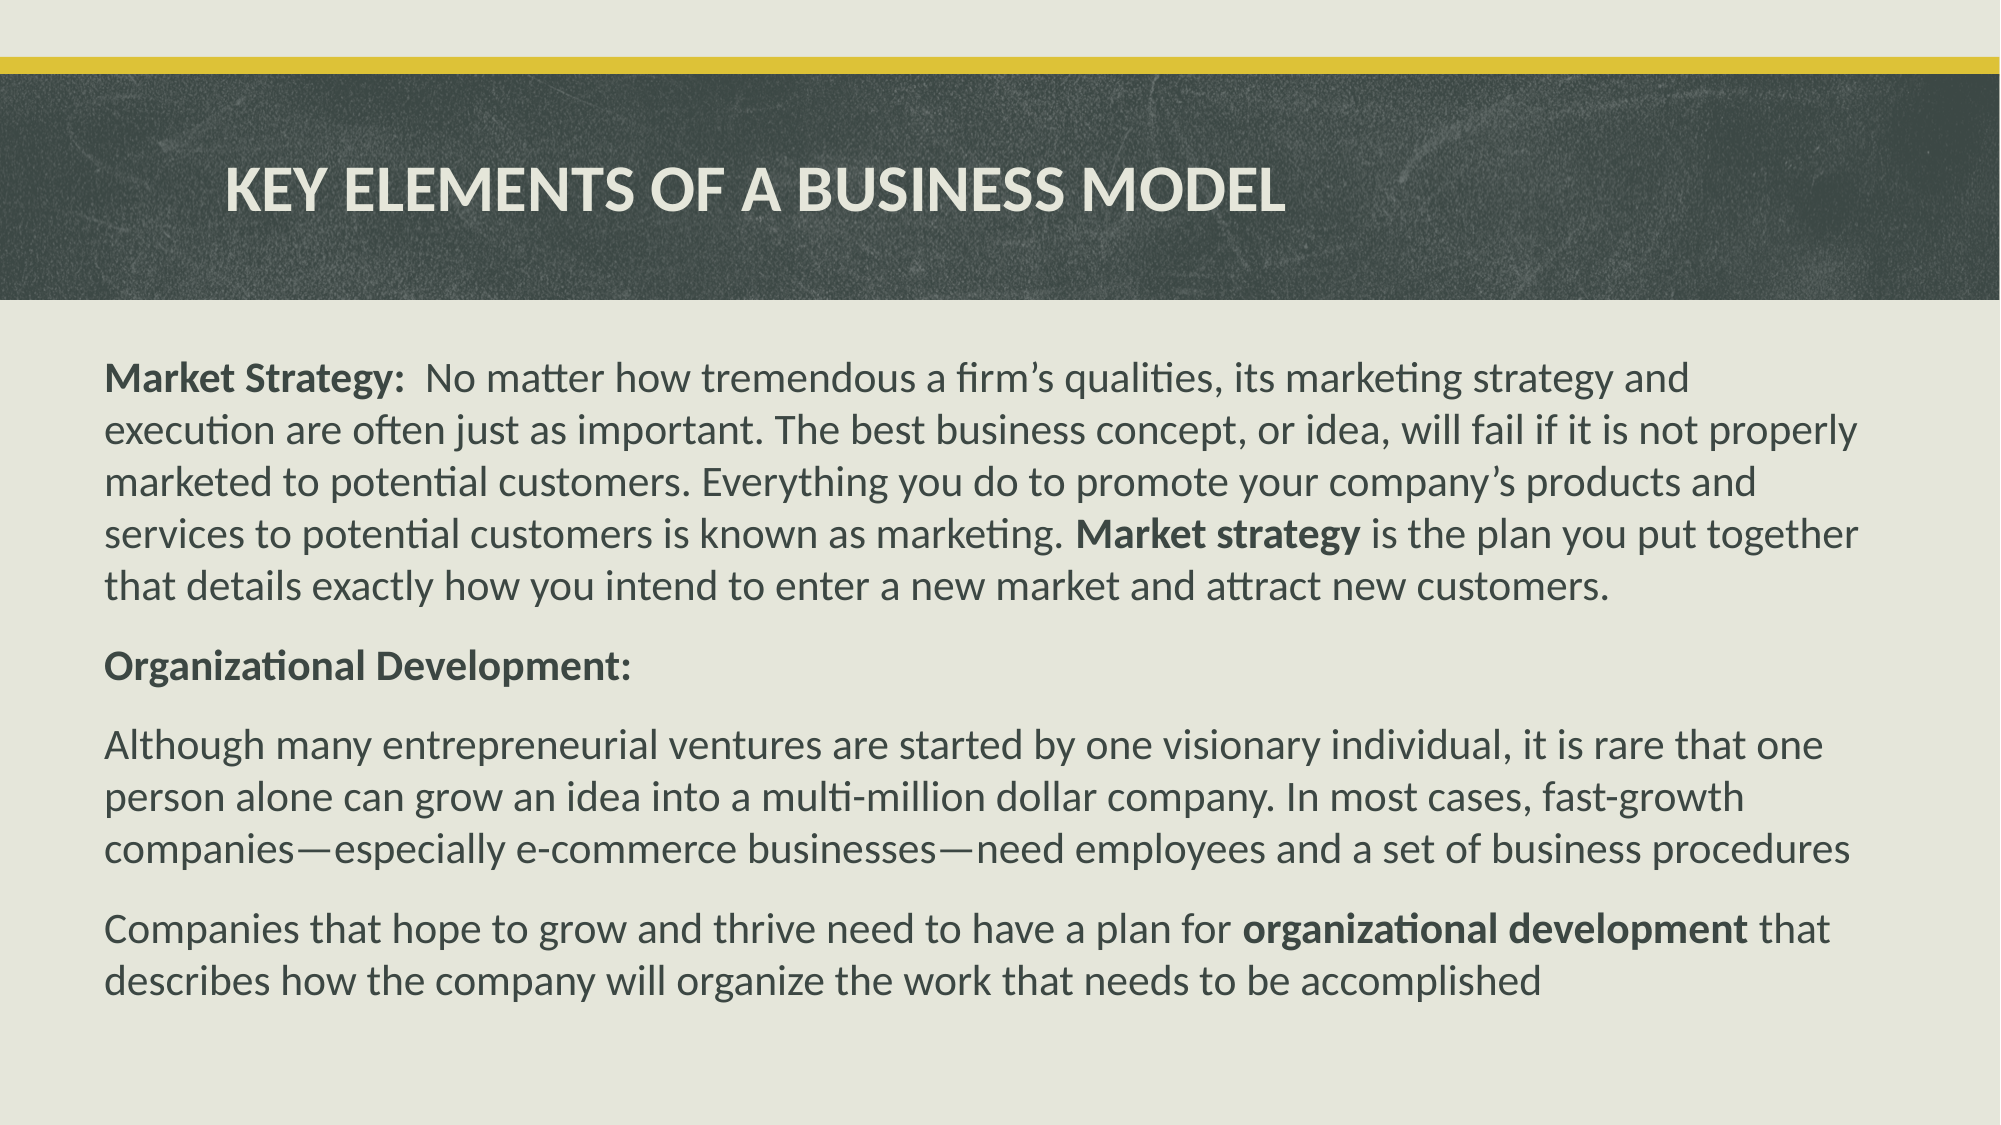

# KEY ELEMENTS OF A BUSINESS MODEL
Market Strategy:  No matter how tremendous a firm’s qualities, its marketing strategy and execution are often just as important. The best business concept, or idea, will fail if it is not properly marketed to potential customers. Everything you do to promote your company’s products and services to potential customers is known as marketing. Market strategy is the plan you put together that details exactly how you intend to enter a new market and attract new customers.
Organizational Development:
Although many entrepreneurial ventures are started by one visionary individual, it is rare that one person alone can grow an idea into a multi-million dollar company. In most cases, fast-growth companies—especially e-commerce businesses—need employees and a set of business procedures
Companies that hope to grow and thrive need to have a plan for organizational development that describes how the company will organize the work that needs to be accomplished